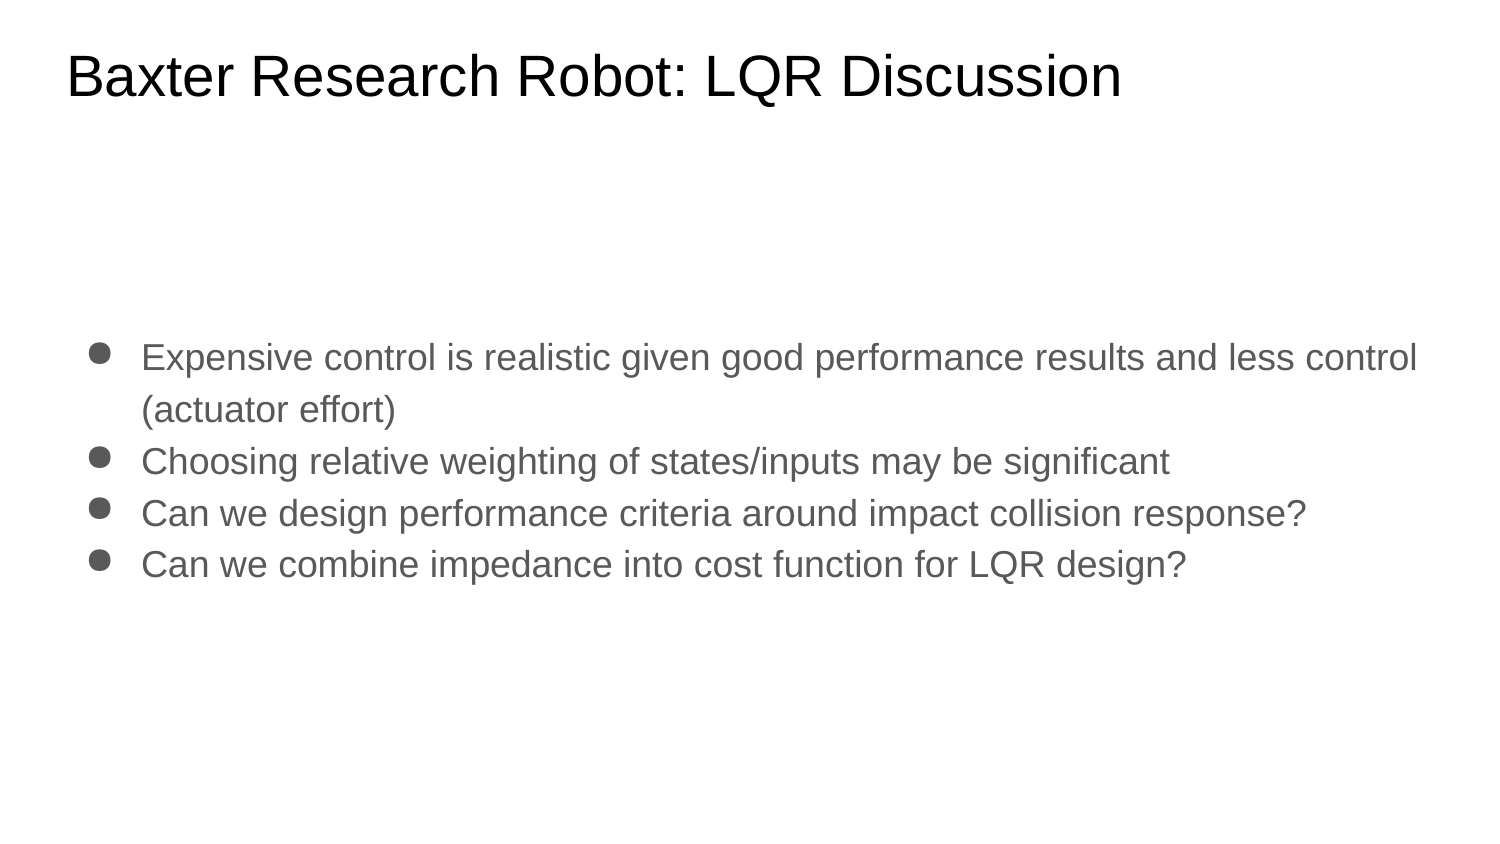

# Baxter Research Robot: LQR Discussion

Expensive control is realistic given good performance results and less control (actuator effort)
Choosing relative weighting of states/inputs may be significant
Can we design performance criteria around impact collision response?
Can we combine impedance into cost function for LQR design?